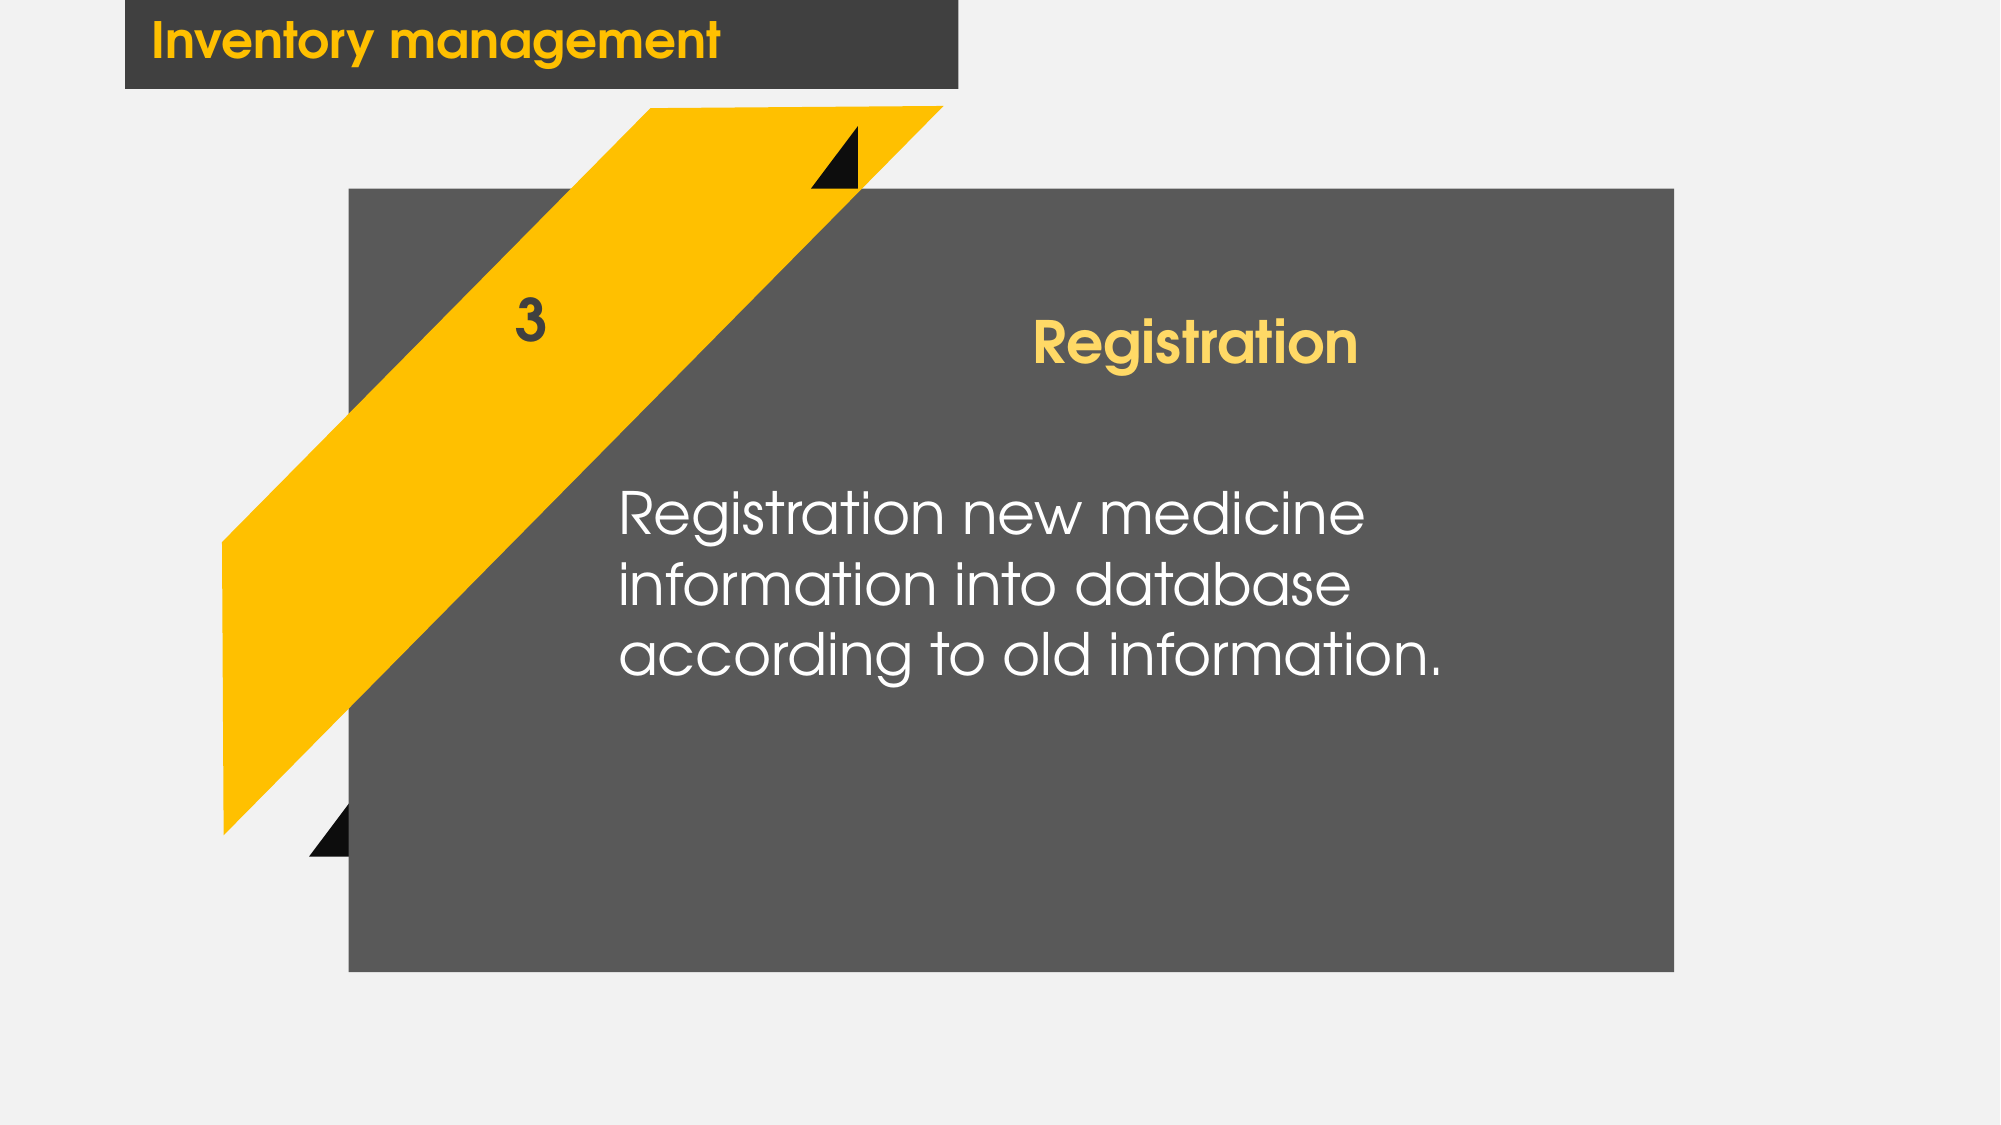

3
Registration

Inventory management
Registration new medicine information into database according to old information.